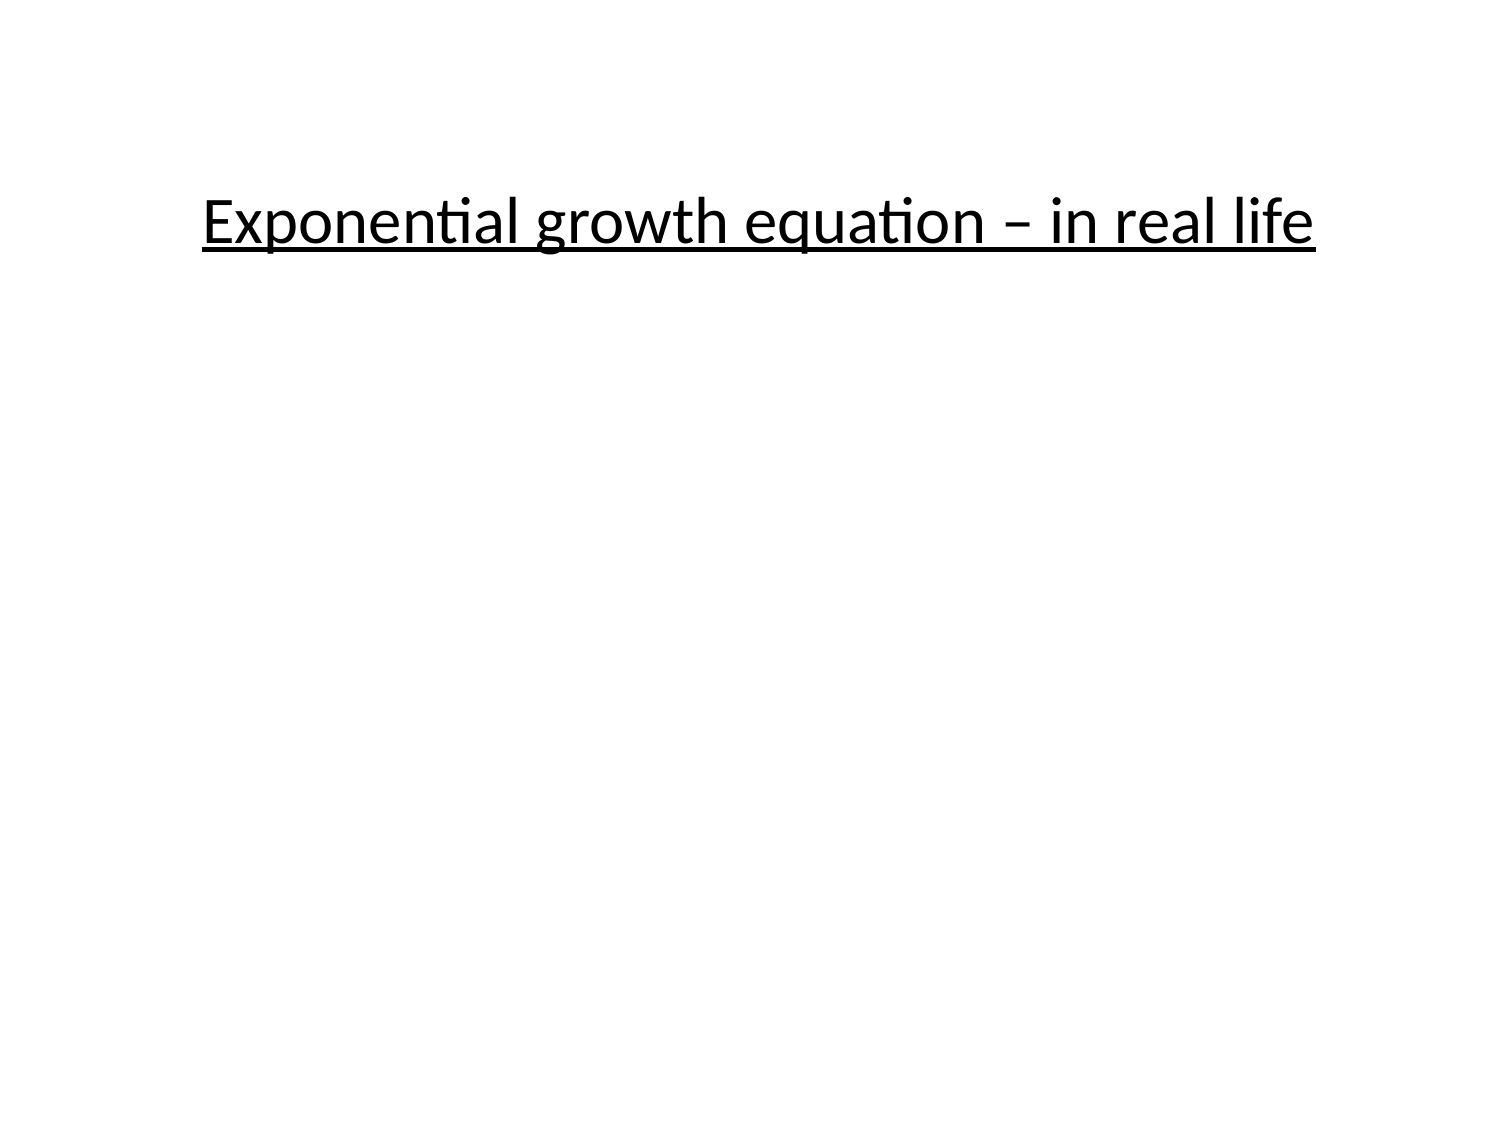

Exponential growth equation – in real life